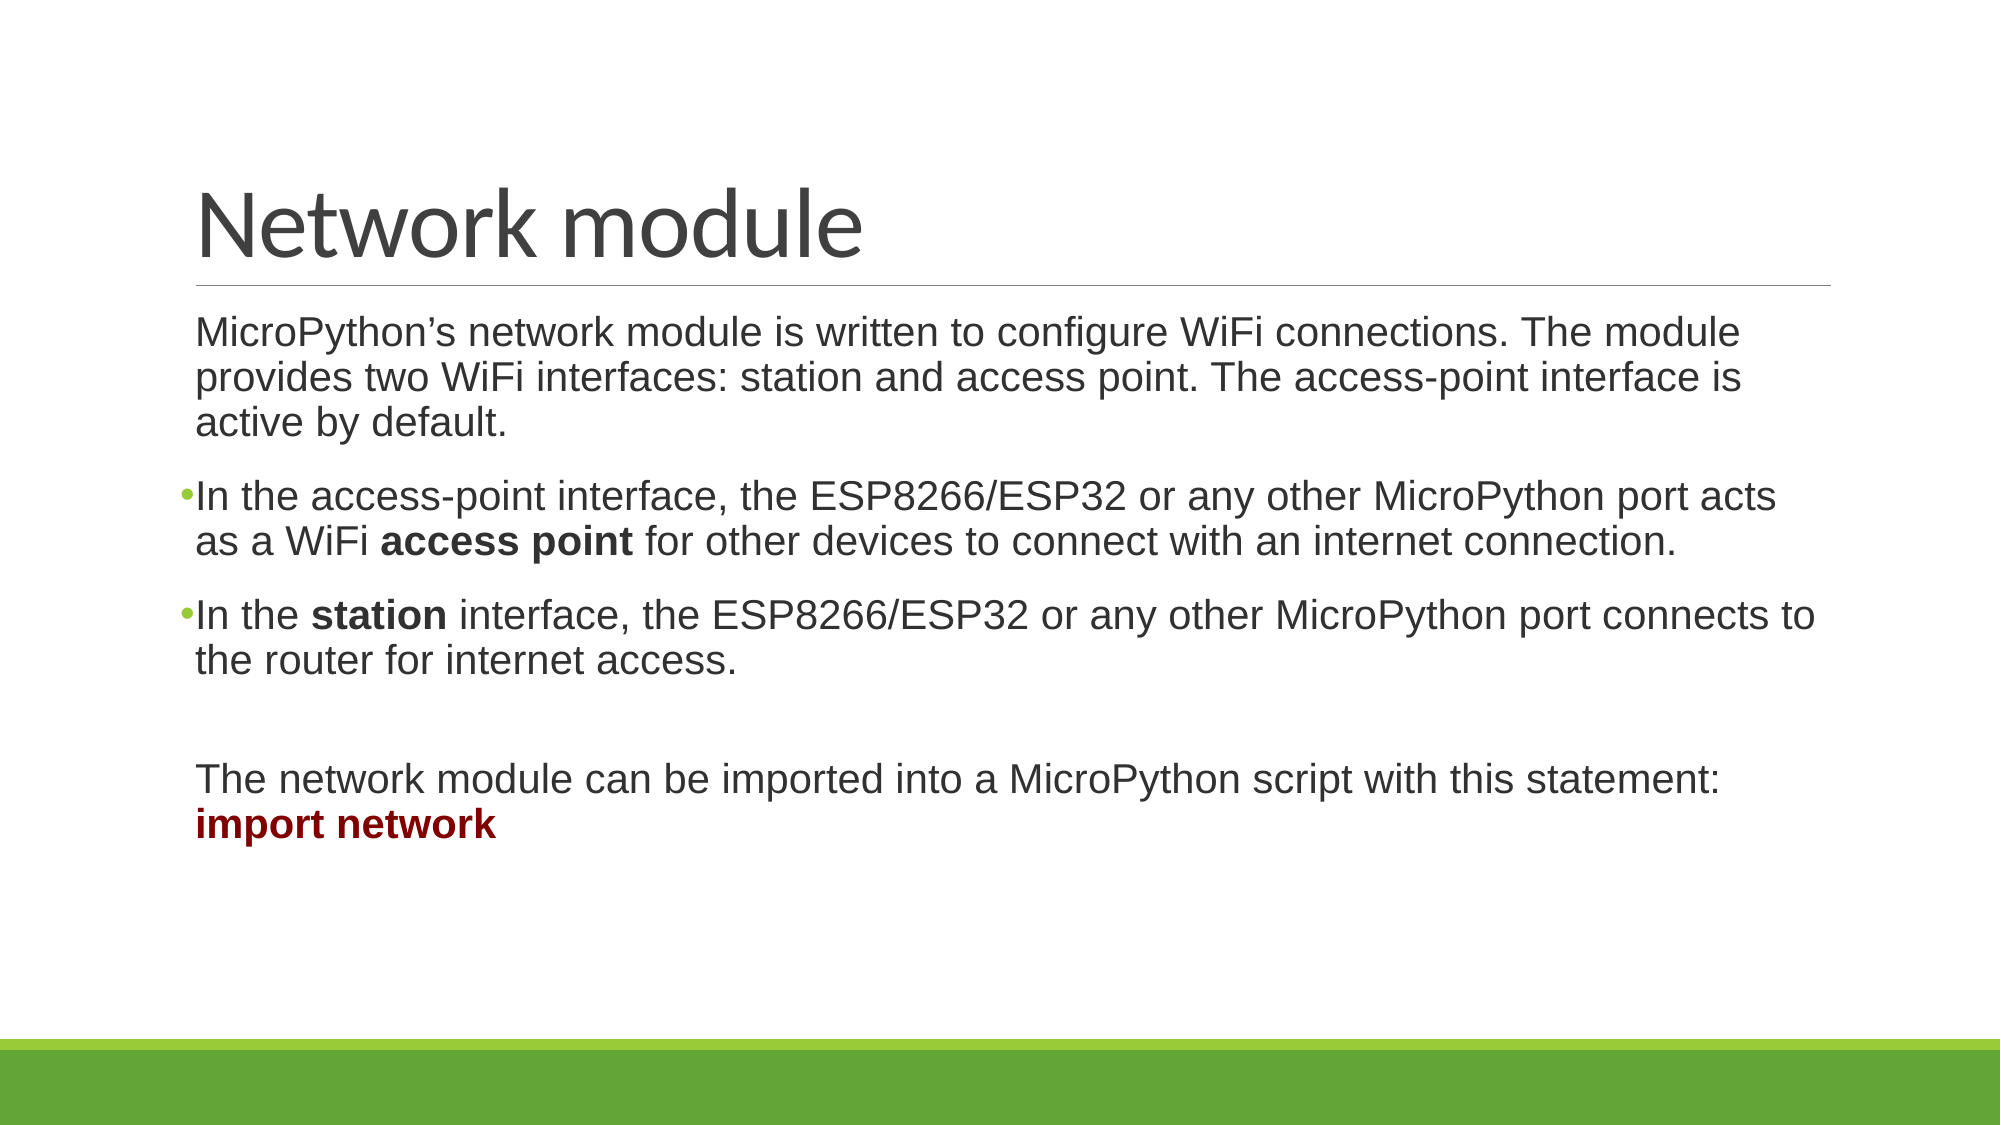

# Network module
MicroPython’s network module is written to configure WiFi connections. The module provides two WiFi interfaces: station and access point. The access-point interface is active by default.
In the access-point interface, the ESP8266/ESP32 or any other MicroPython port acts as a WiFi access point for other devices to connect with an internet connection.
In the station interface, the ESP8266/ESP32 or any other MicroPython port connects to the router for internet access.
The network module can be imported into a MicroPython script with this statement:
import network